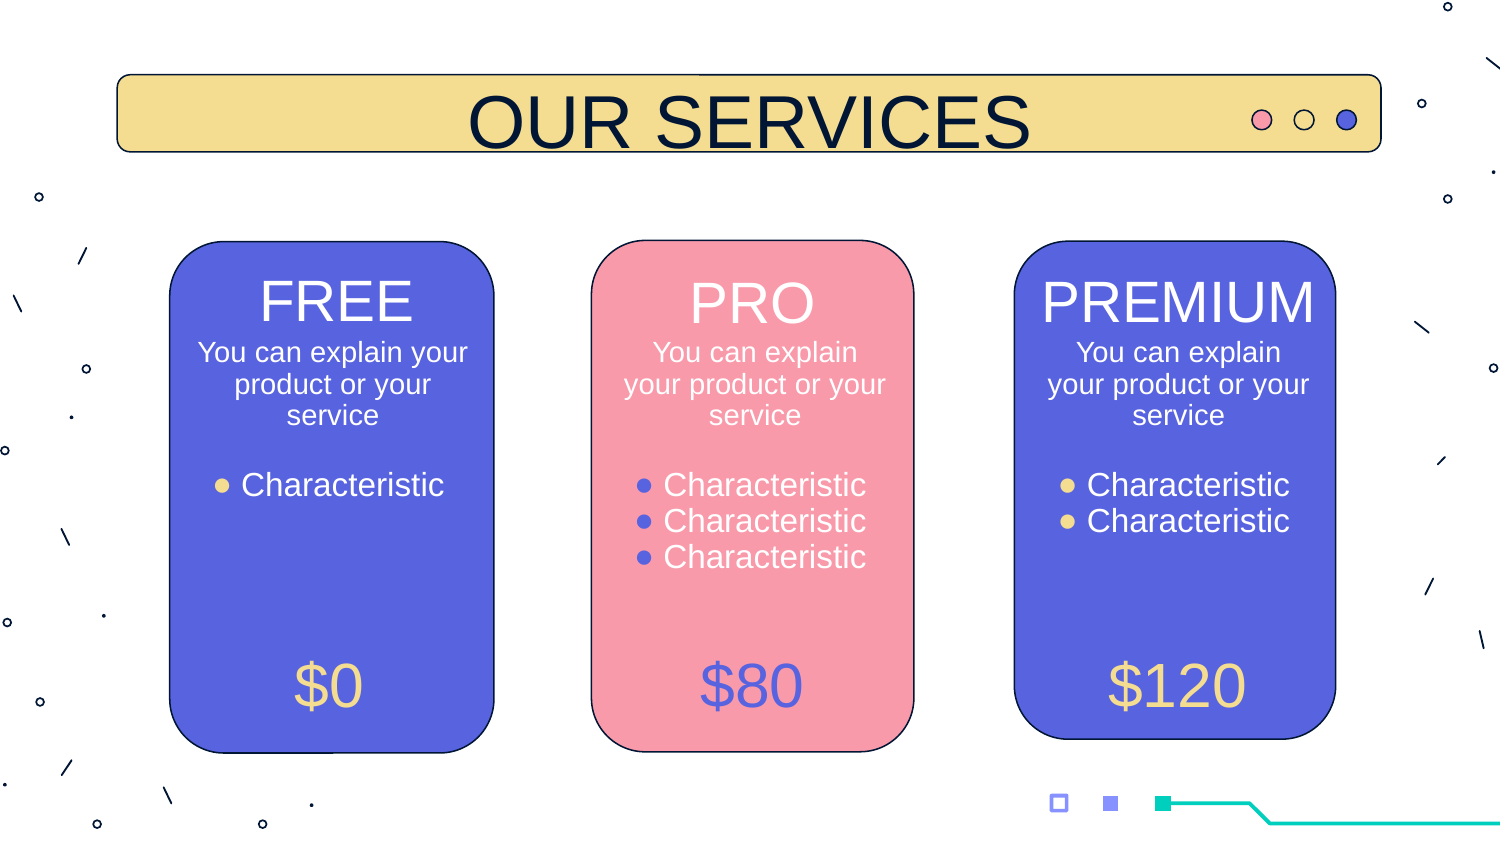

# OUR SERVICES

FREE
PREMIUM
PRO
You can explain your product or your service

Characteristic

You can explain your product or your service

Characteristic
Characteristic
Characteristic
You can explain your product or your service

Characteristic
Characteristic

$0
$80
$120